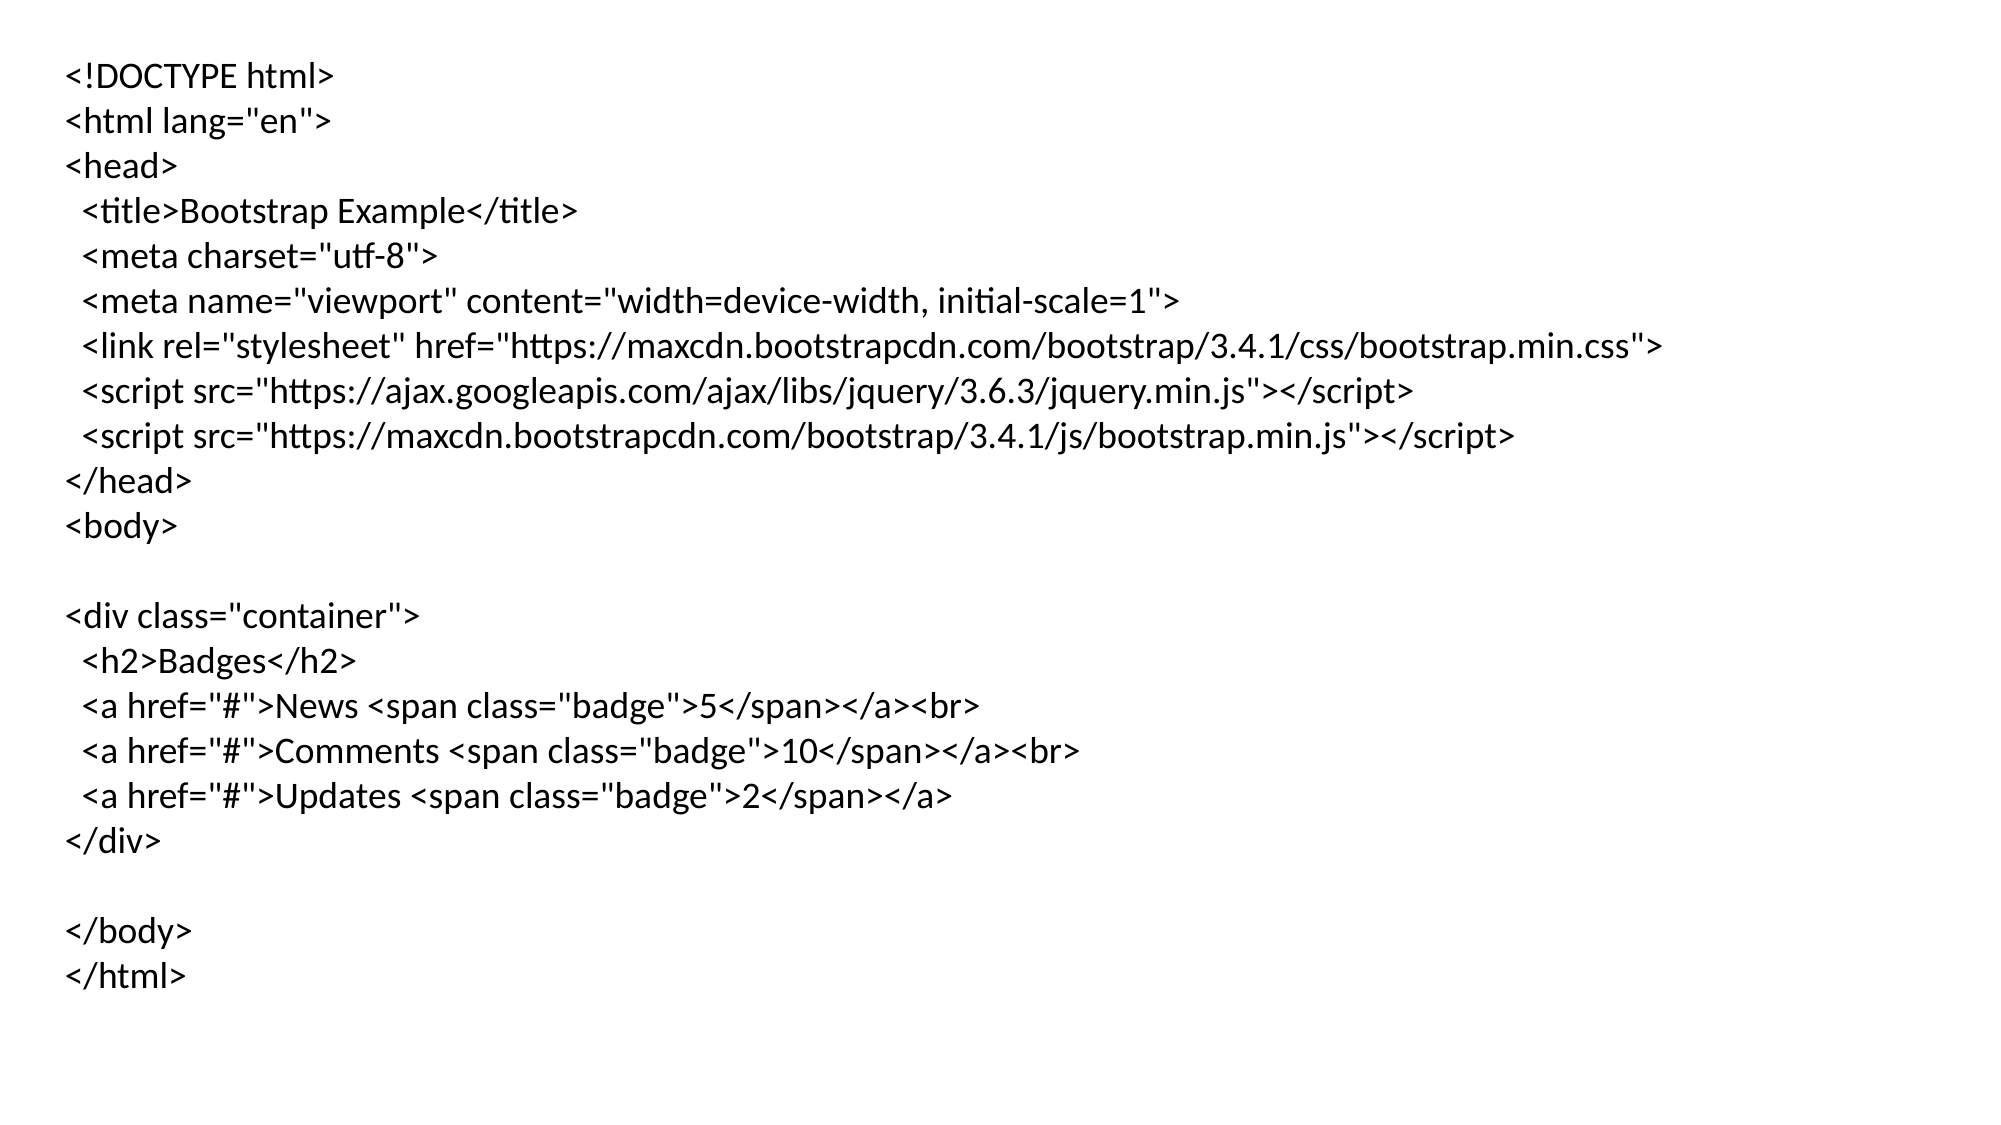

<!DOCTYPE html>
<html lang="en">
<head>
  <title>Bootstrap Example</title>
  <meta charset="utf-8">
  <meta name="viewport" content="width=device-width, initial-scale=1">
  <link rel="stylesheet" href="https://maxcdn.bootstrapcdn.com/bootstrap/3.4.1/css/bootstrap.min.css">
  <script src="https://ajax.googleapis.com/ajax/libs/jquery/3.6.3/jquery.min.js"></script>
  <script src="https://maxcdn.bootstrapcdn.com/bootstrap/3.4.1/js/bootstrap.min.js"></script>
</head>
<body>

<div class="container">
  <h2>Badges</h2>
  <a href="#">News <span class="badge">5</span></a><br>
  <a href="#">Comments <span class="badge">10</span></a><br>
  <a href="#">Updates <span class="badge">2</span></a>
</div>

</body>
</html>